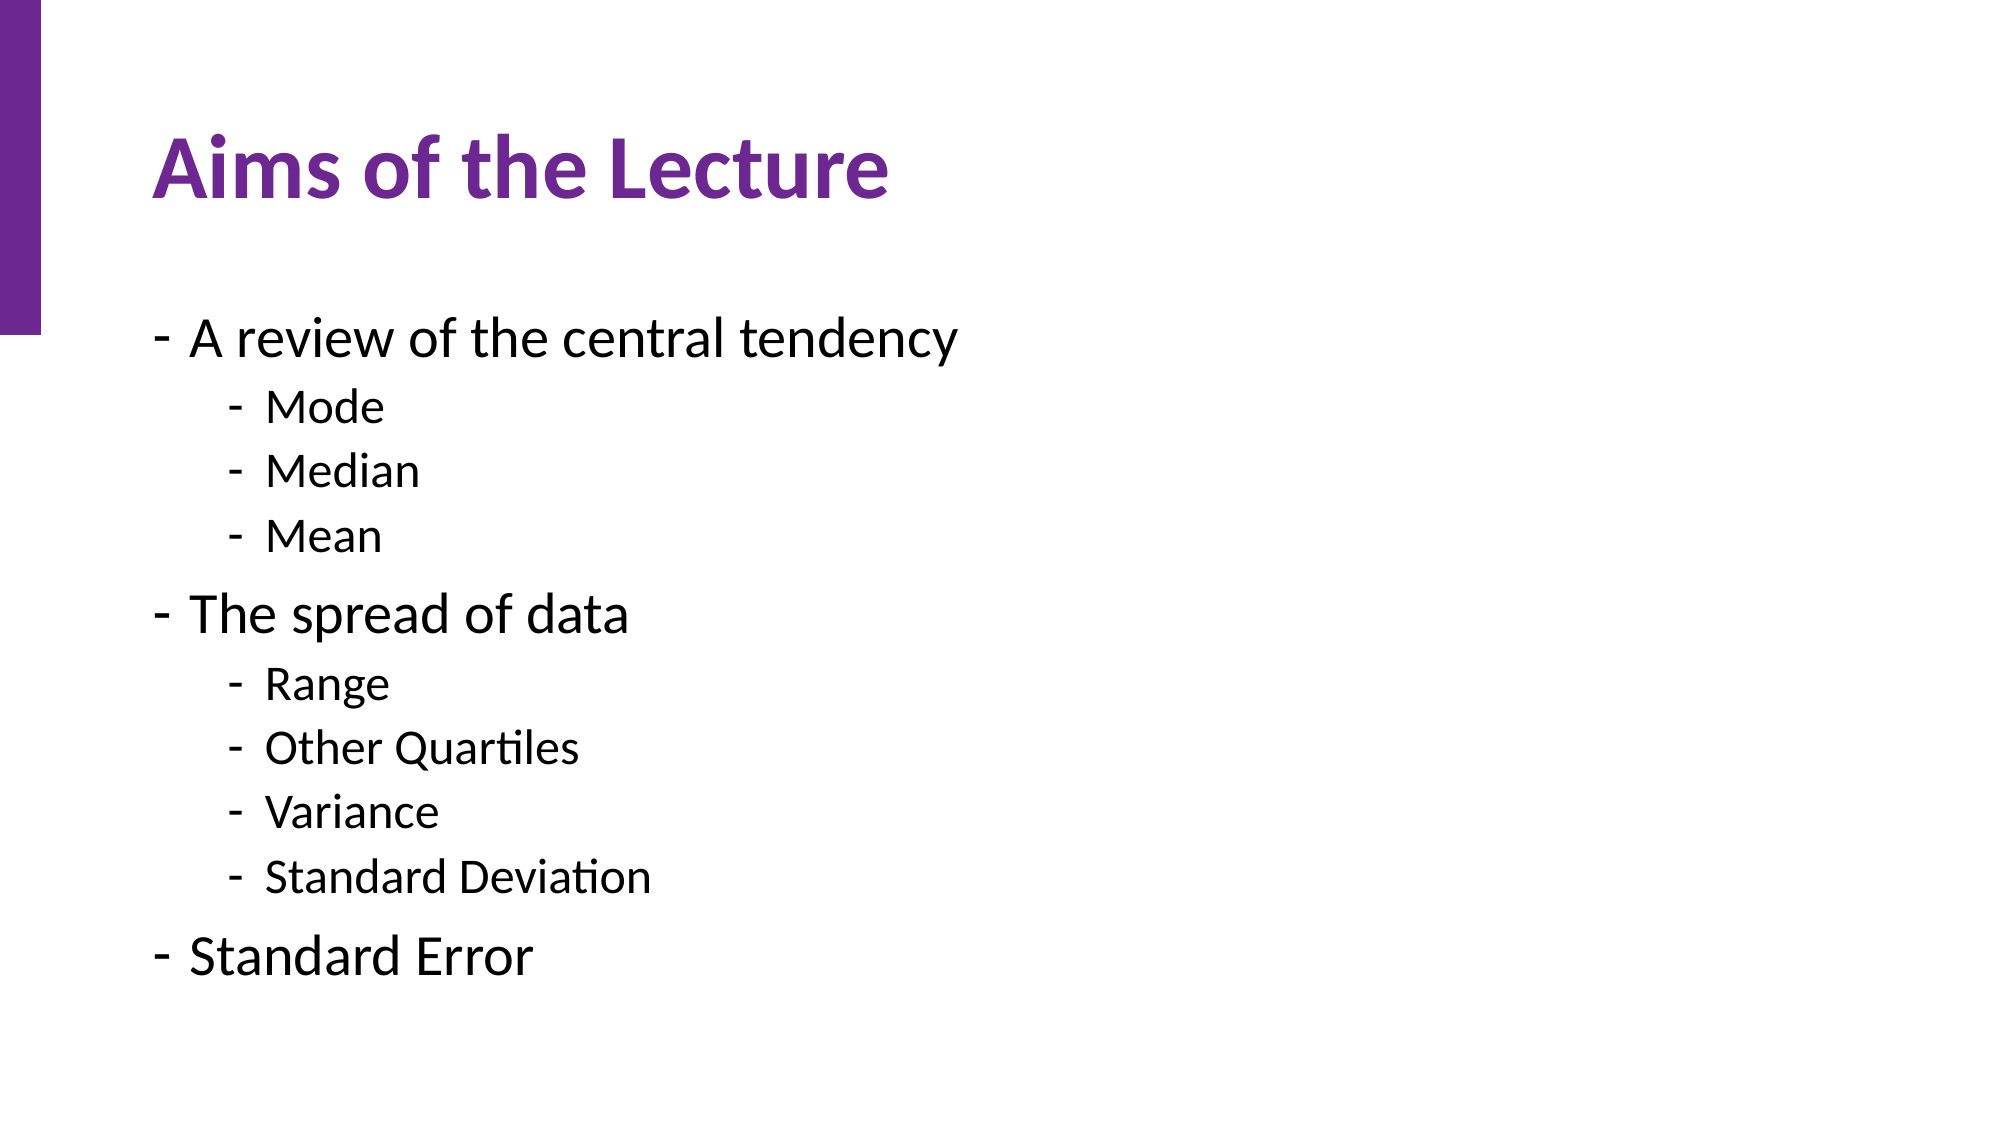

# Aims of the Lecture
A review of the central tendency
Mode
Median
Mean
The spread of data
Range
Other Quartiles
Variance
Standard Deviation
Standard Error